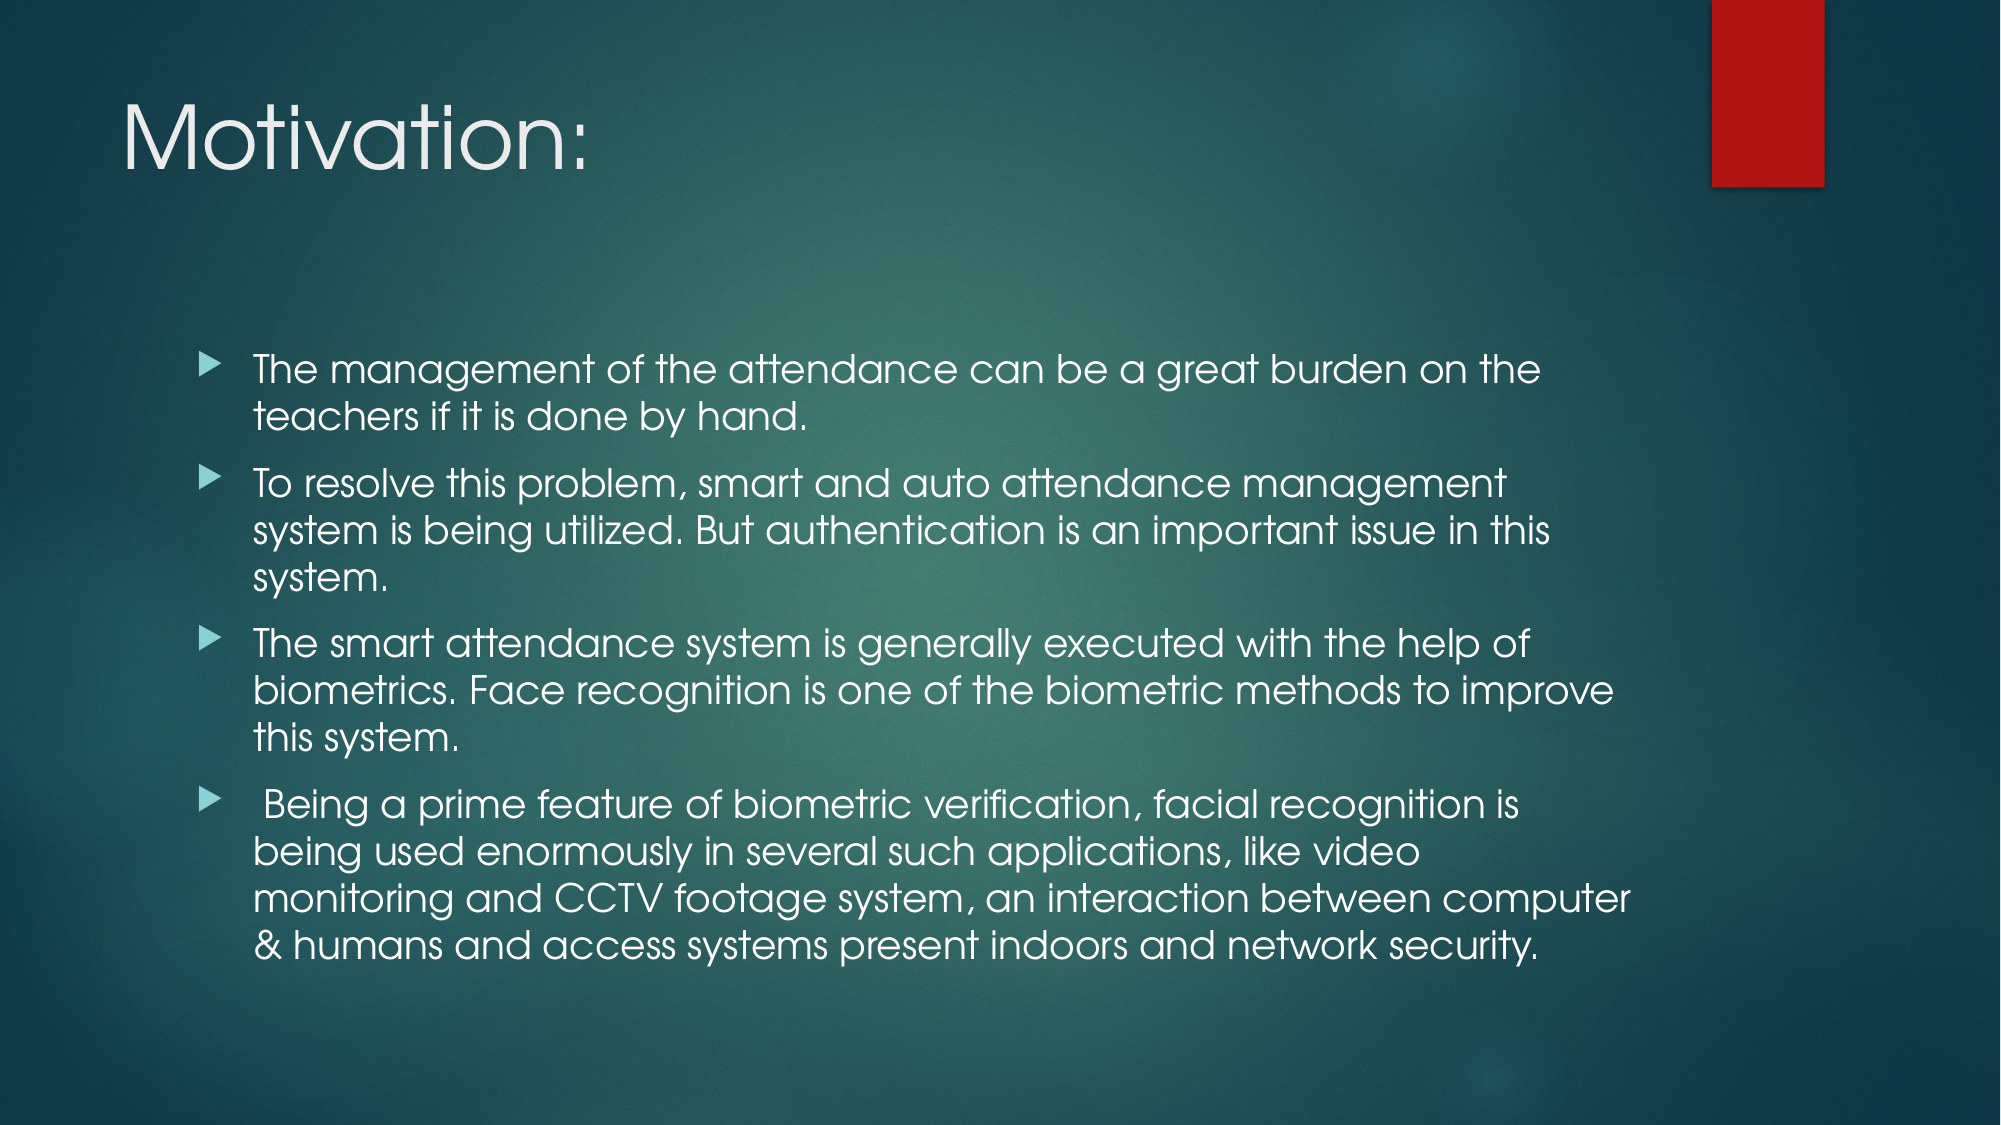

# Motivation:
The management of the attendance can be a great burden on the teachers if it is done by hand.
To resolve this problem, smart and auto attendance management system is being utilized. But authentication is an important issue in this system.
The smart attendance system is generally executed with the help of biometrics. Face recognition is one of the biometric methods to improve this system.
 Being a prime feature of biometric verification, facial recognition is being used enormously in several such applications, like video monitoring and CCTV footage system, an interaction between computer & humans and access systems present indoors and network security.